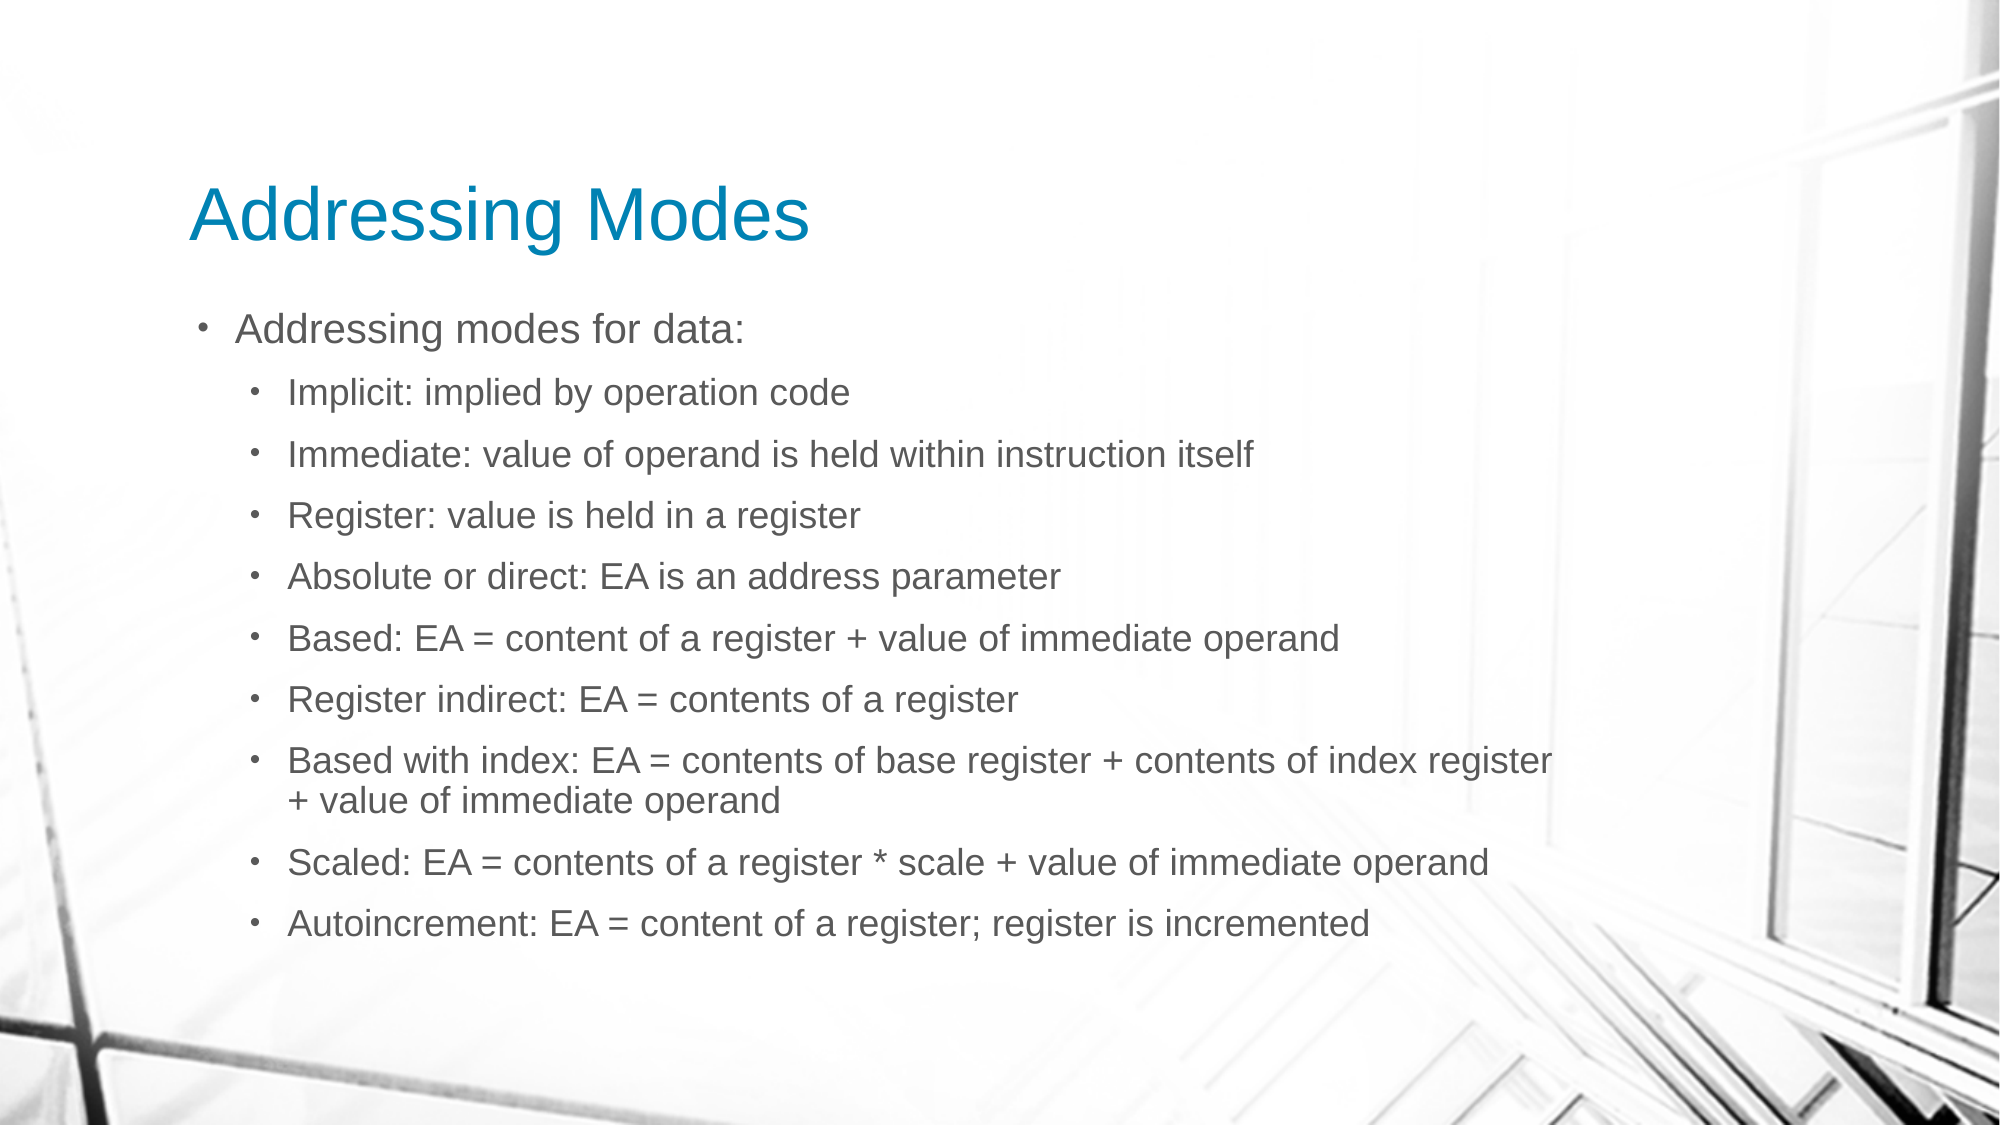

# Addressing Modes
Addressing modes for data:
Implicit: implied by operation code
Immediate: value of operand is held within instruction itself
Register: value is held in a register
Absolute or direct: EA is an address parameter
Based: EA = content of a register + value of immediate operand
Register indirect: EA = contents of a register
Based with index: EA = contents of base register + contents of index register + value of immediate operand
Scaled: EA = contents of a register * scale + value of immediate operand
Autoincrement: EA = content of a register; register is incremented